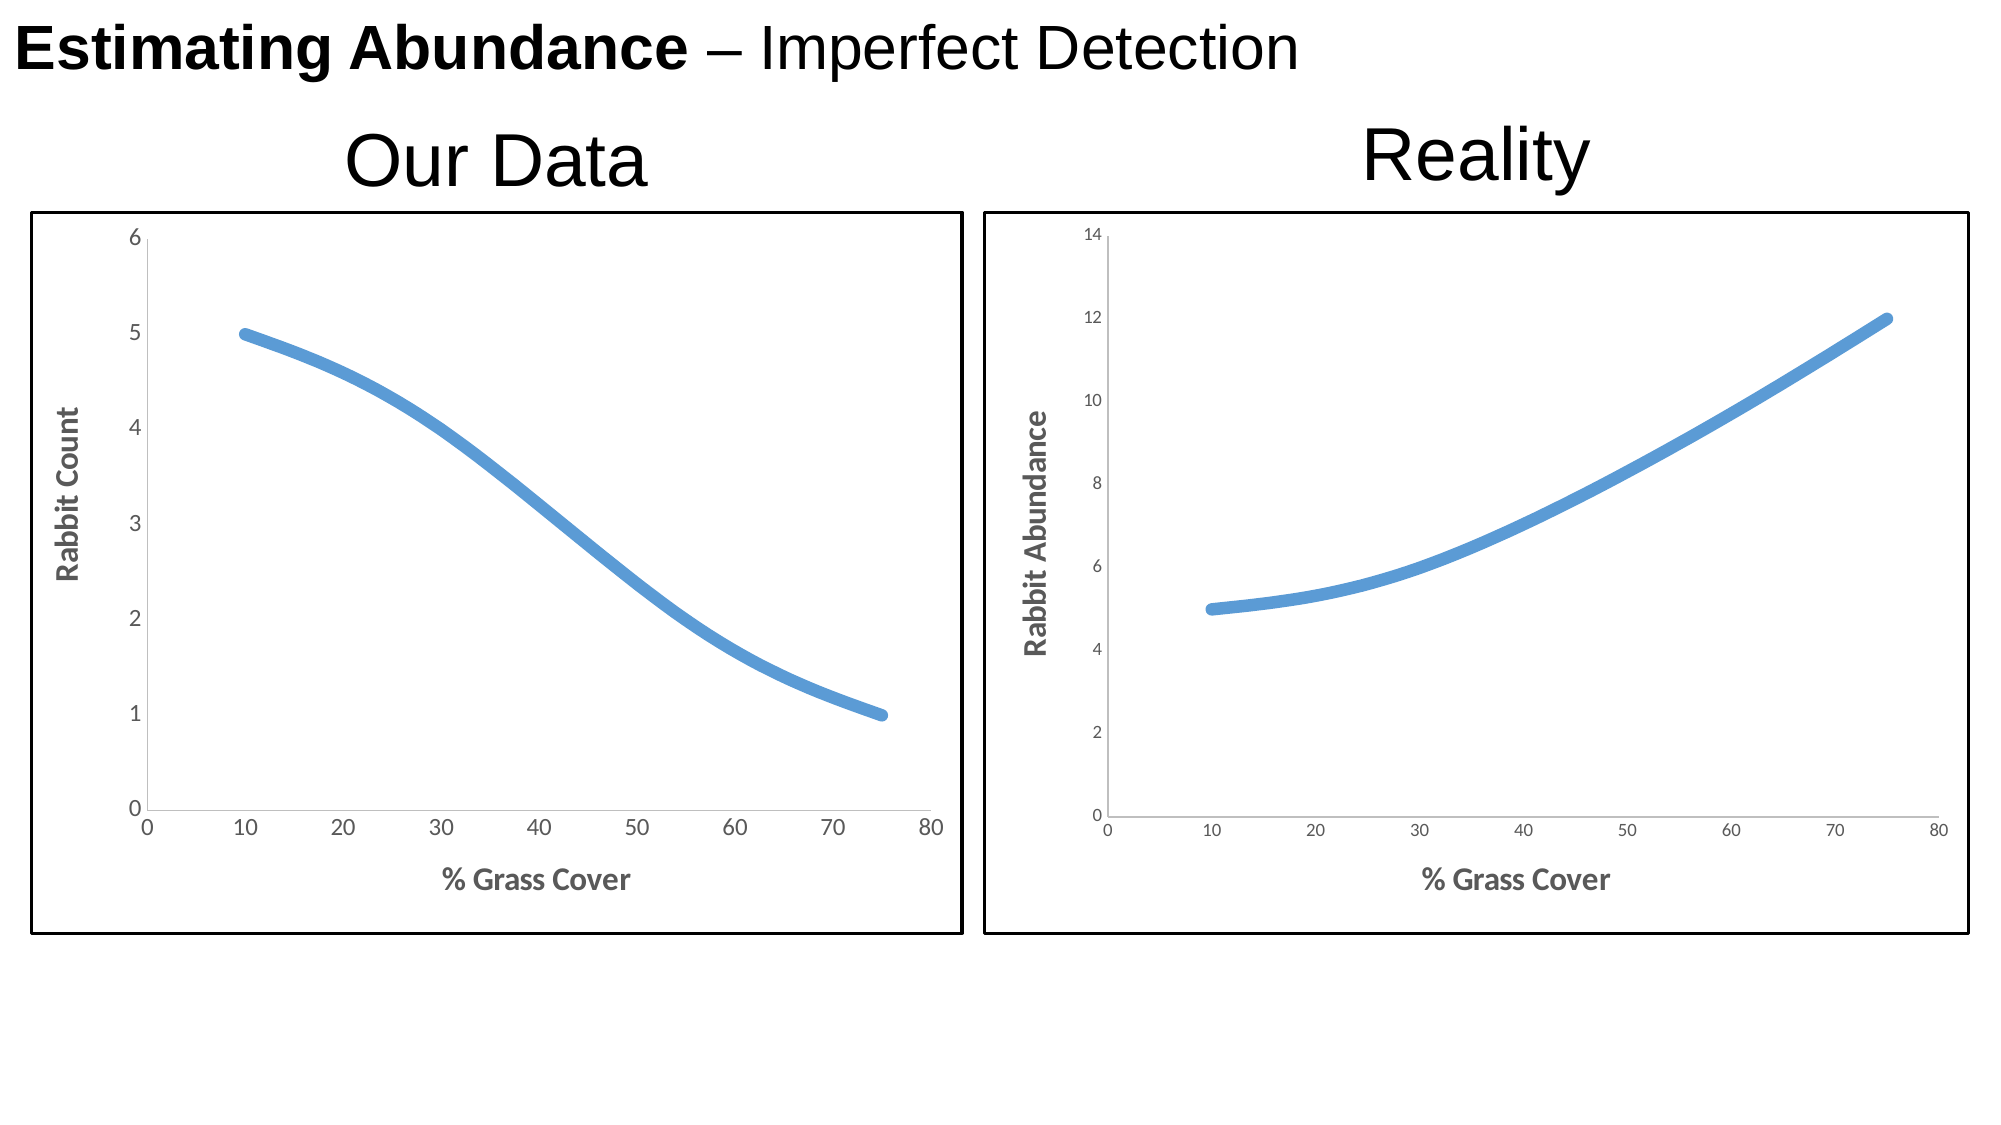

Estimating Abundance – Imperfect Detection
Reality
Our Data

### Chart

| Category | Rabbit Abundance  |
|---|---|

### Chart

| Category | Rabbit Abundance  |
|---|---|